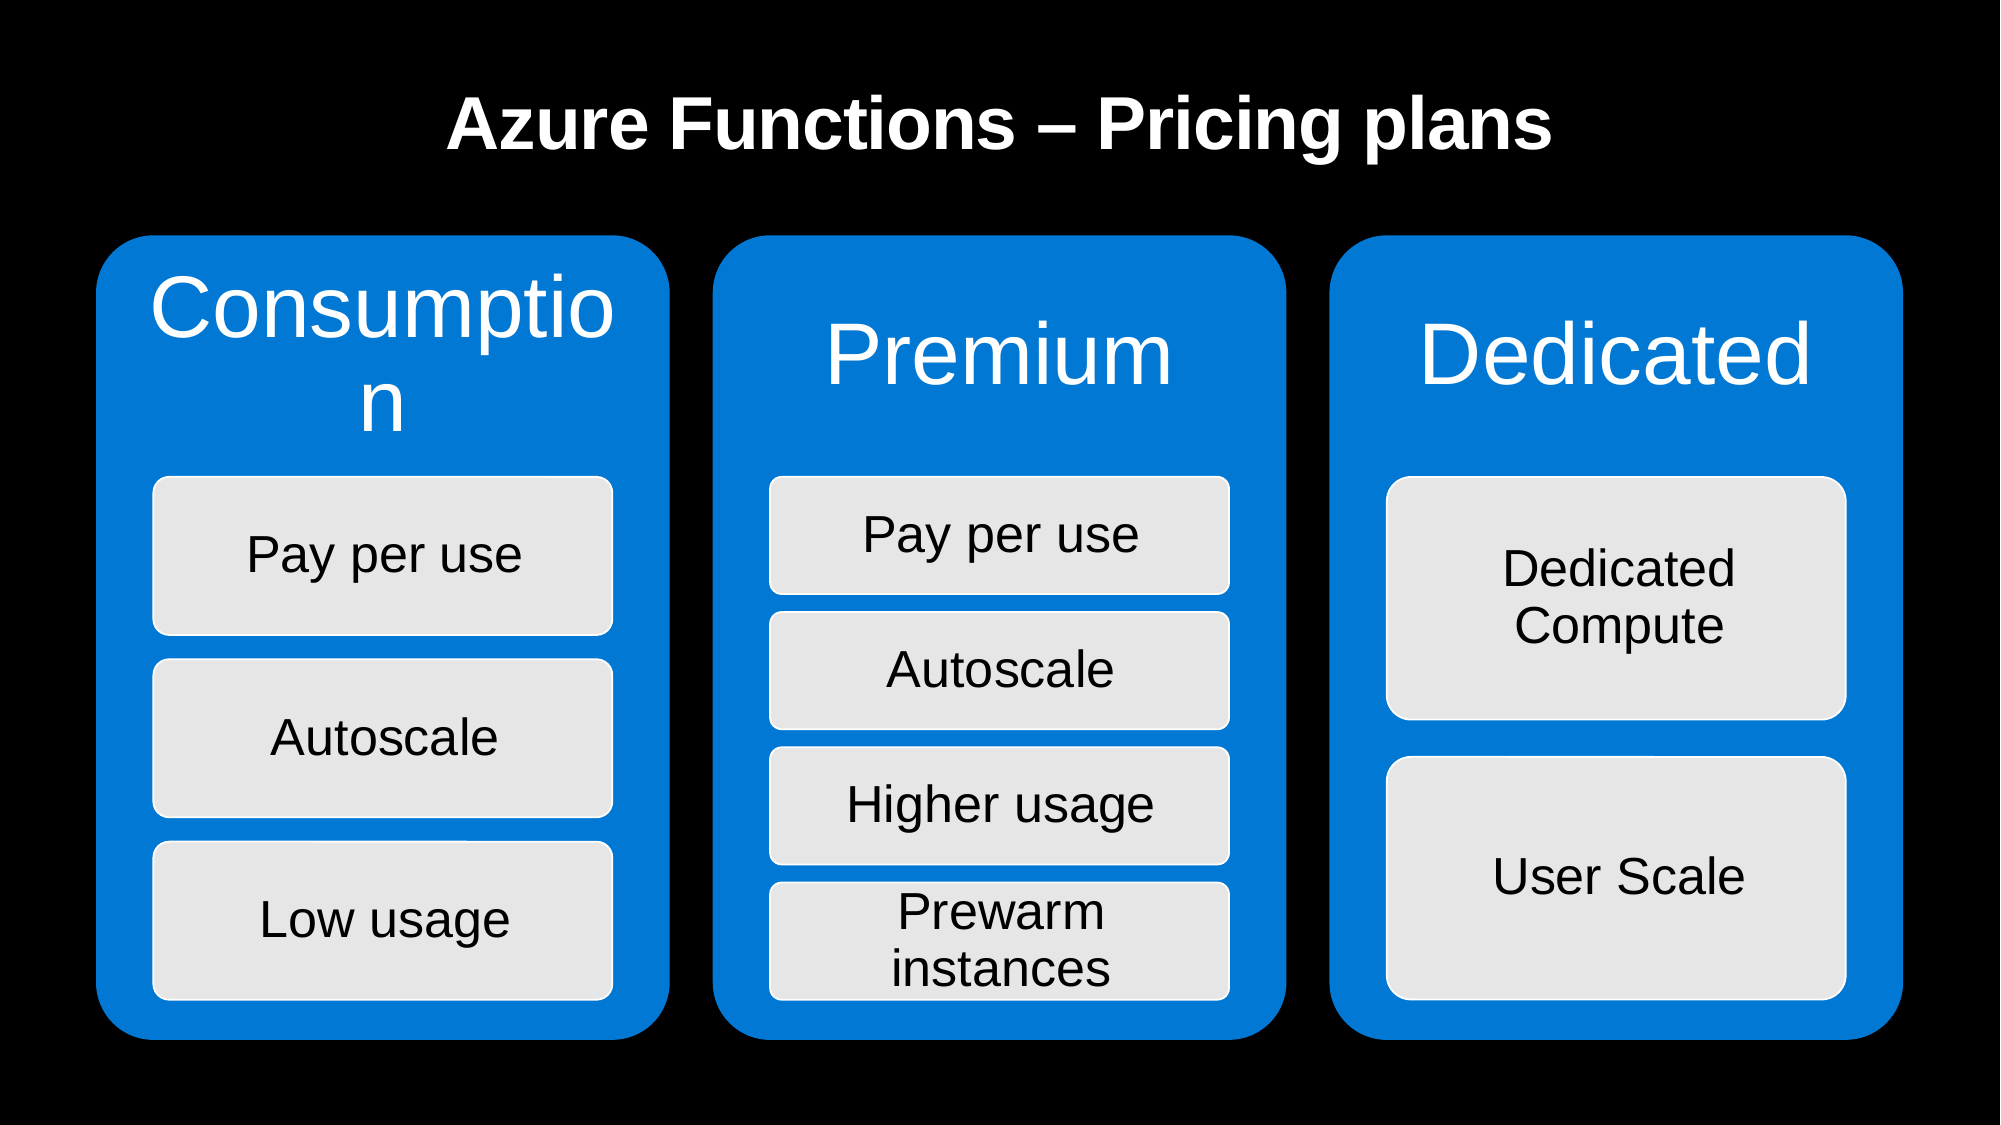

# Azure Functions – Pricing plans
Consumption
Pay per use
Autoscale
Low usage
Premium
Pay per use
Autoscale
Higher usage
Prewarm instances
Dedicated
Dedicated Compute
User Scale